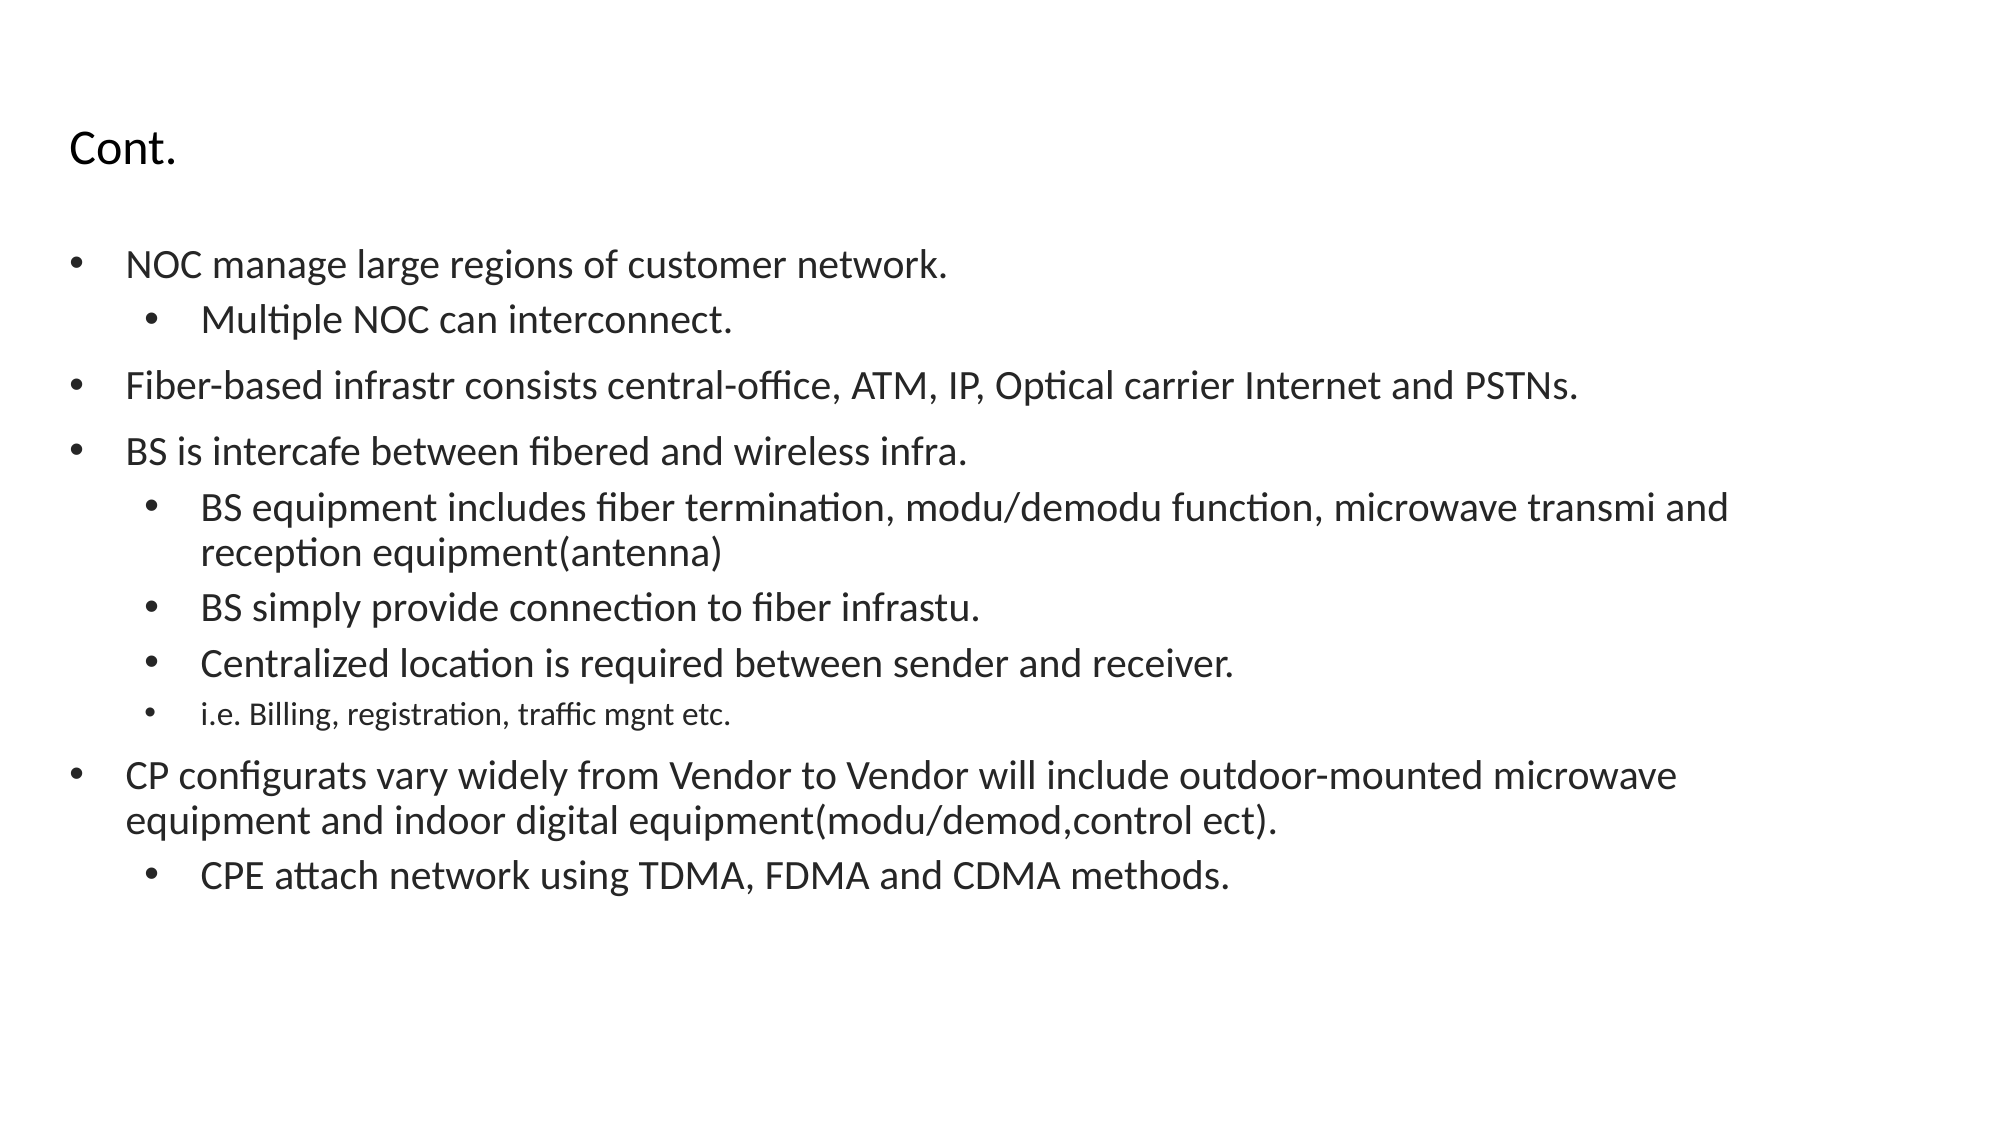

# Cont.
NOC manage large regions of customer network.
Multiple NOC can interconnect.
Fiber-based infrastr consists central-office, ATM, IP, Optical carrier Internet and PSTNs.
BS is intercafe between fibered and wireless infra.
BS equipment includes fiber termination, modu/demodu function, microwave transmi and reception equipment(antenna)
BS simply provide connection to fiber infrastu.
Centralized location is required between sender and receiver.
i.e. Billing, registration, traffic mgnt etc.
CP configurats vary widely from Vendor to Vendor will include outdoor-mounted microwave equipment and indoor digital equipment(modu/demod,control ect).
CPE attach network using TDMA, FDMA and CDMA methods.